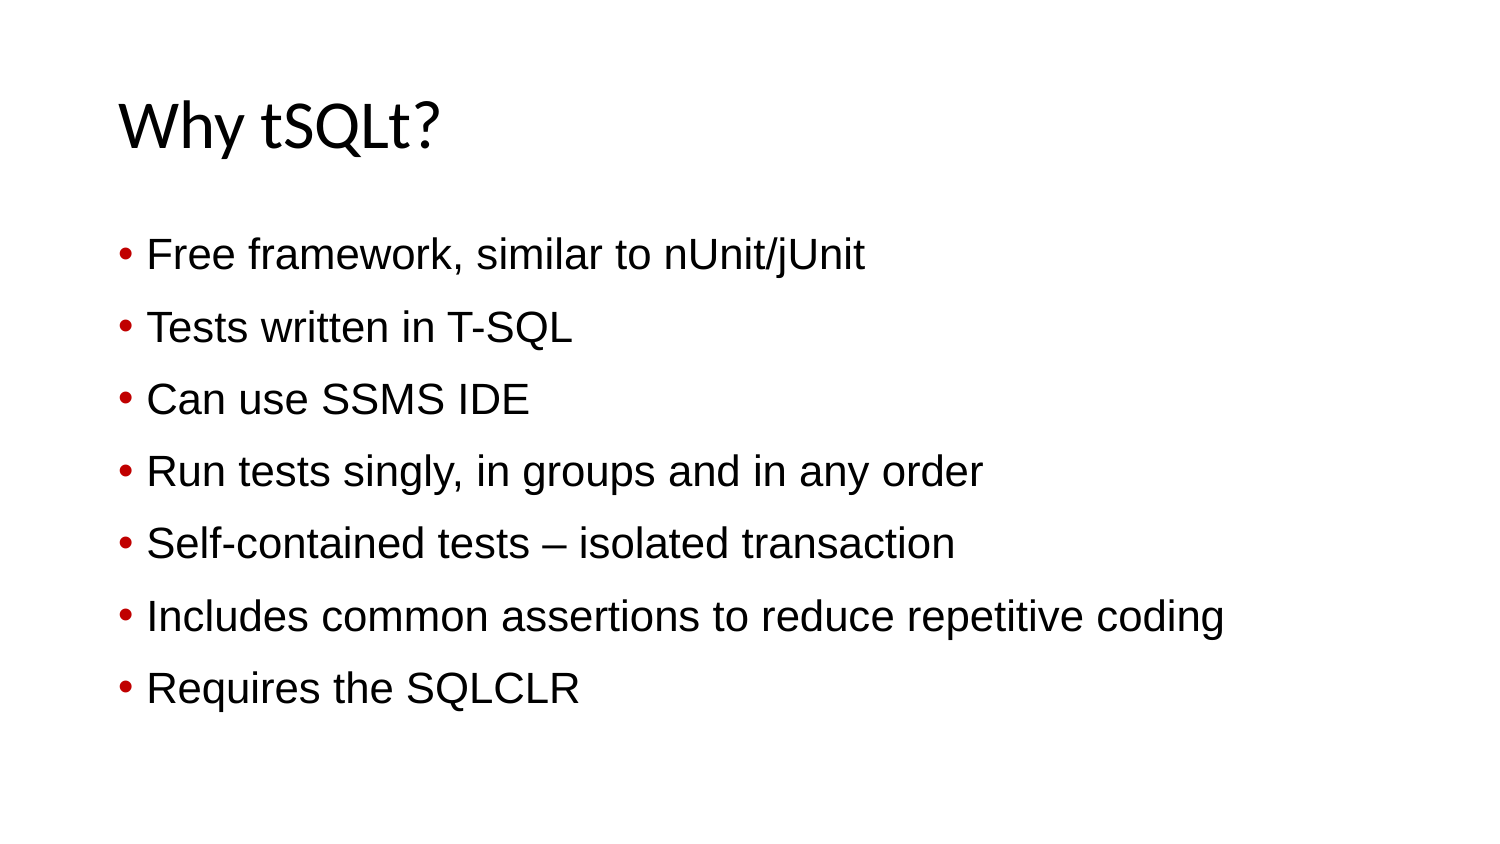

# Why tSQLt?
Free framework, similar to nUnit/jUnit
Tests written in T-SQL
Can use SSMS IDE
Run tests singly, in groups and in any order
Self-contained tests – isolated transaction
Includes common assertions to reduce repetitive coding
Requires the SQLCLR